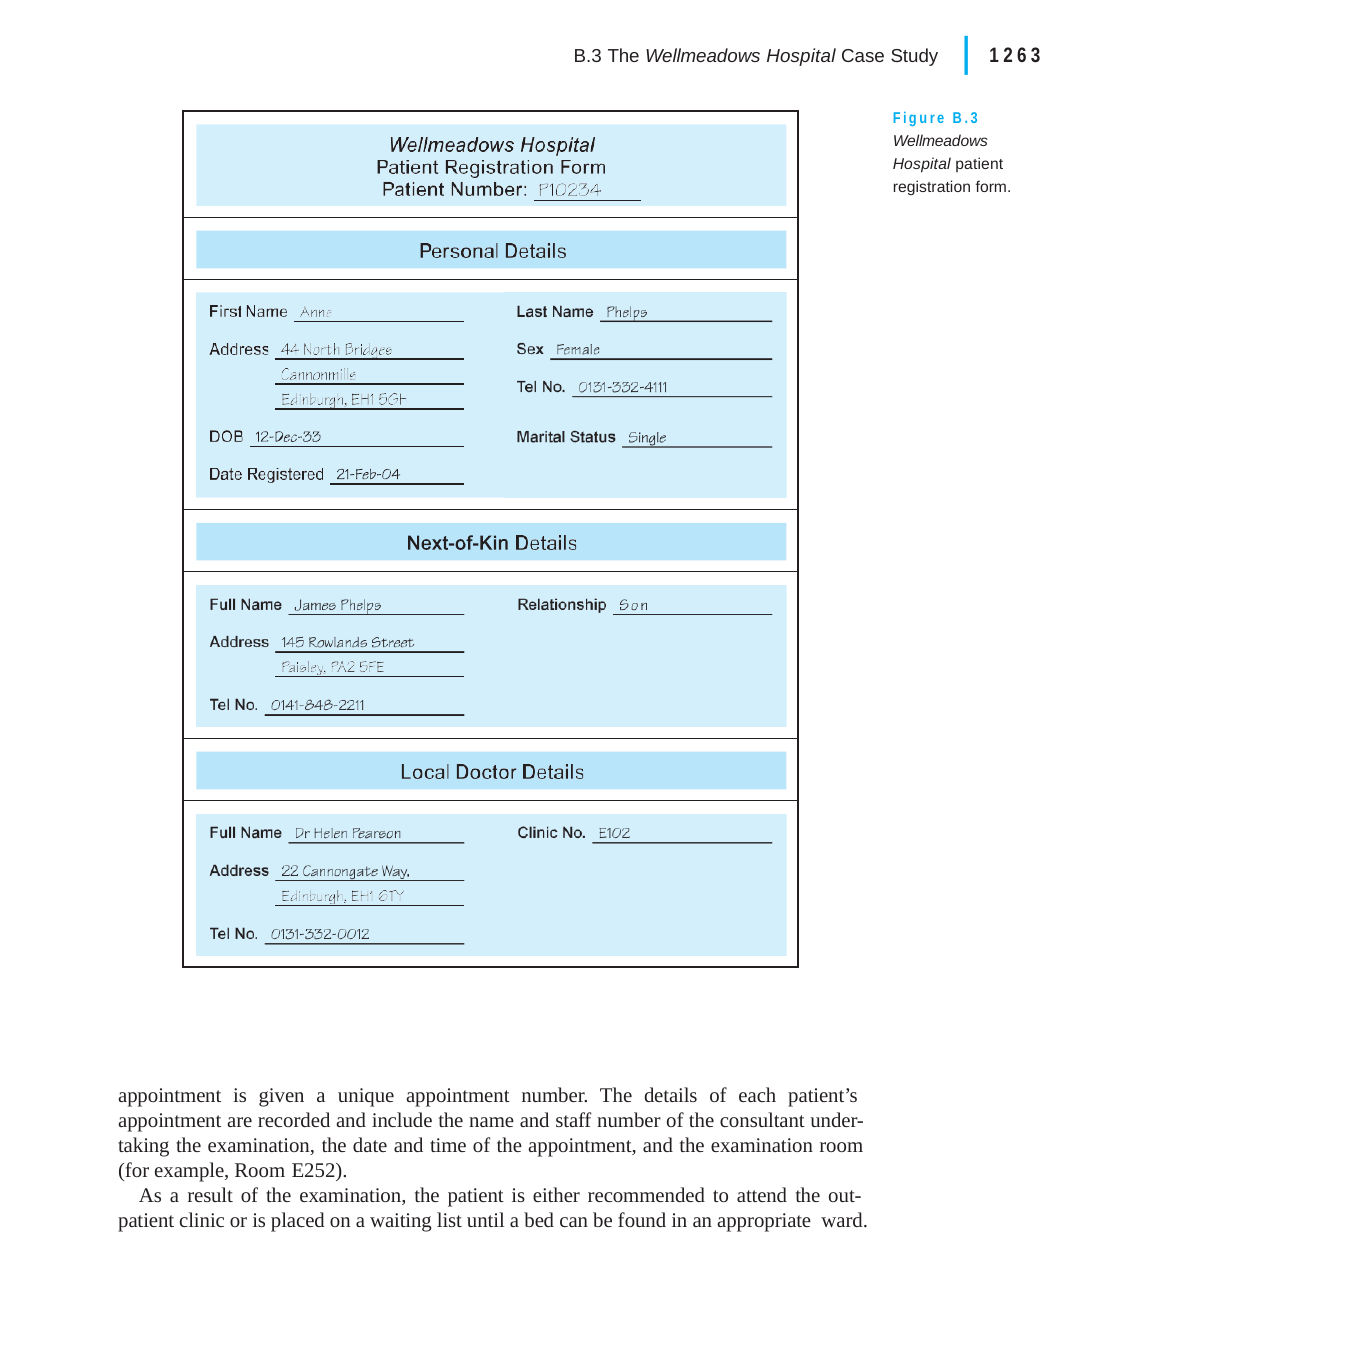

|
B.3 The Wellmeadows Hospital Case Study	1263
Figure B.3  Wellmeadows  Hospital patient  registration form.
|  |
| --- |
|  |
|  |
|  |
|  |
|  |
|  |

appointment is given a unique appointment number. The details of each patient’s  appointment are recorded and include the name and staff number of the consultant under-  taking the examination, the date and time of the appointment, and the examination room  (for example, Room E252).
As a result of the examination, the patient is either recommended to attend the out-  patient clinic or is placed on a waiting list until a bed can be found in an appropriate  ward.